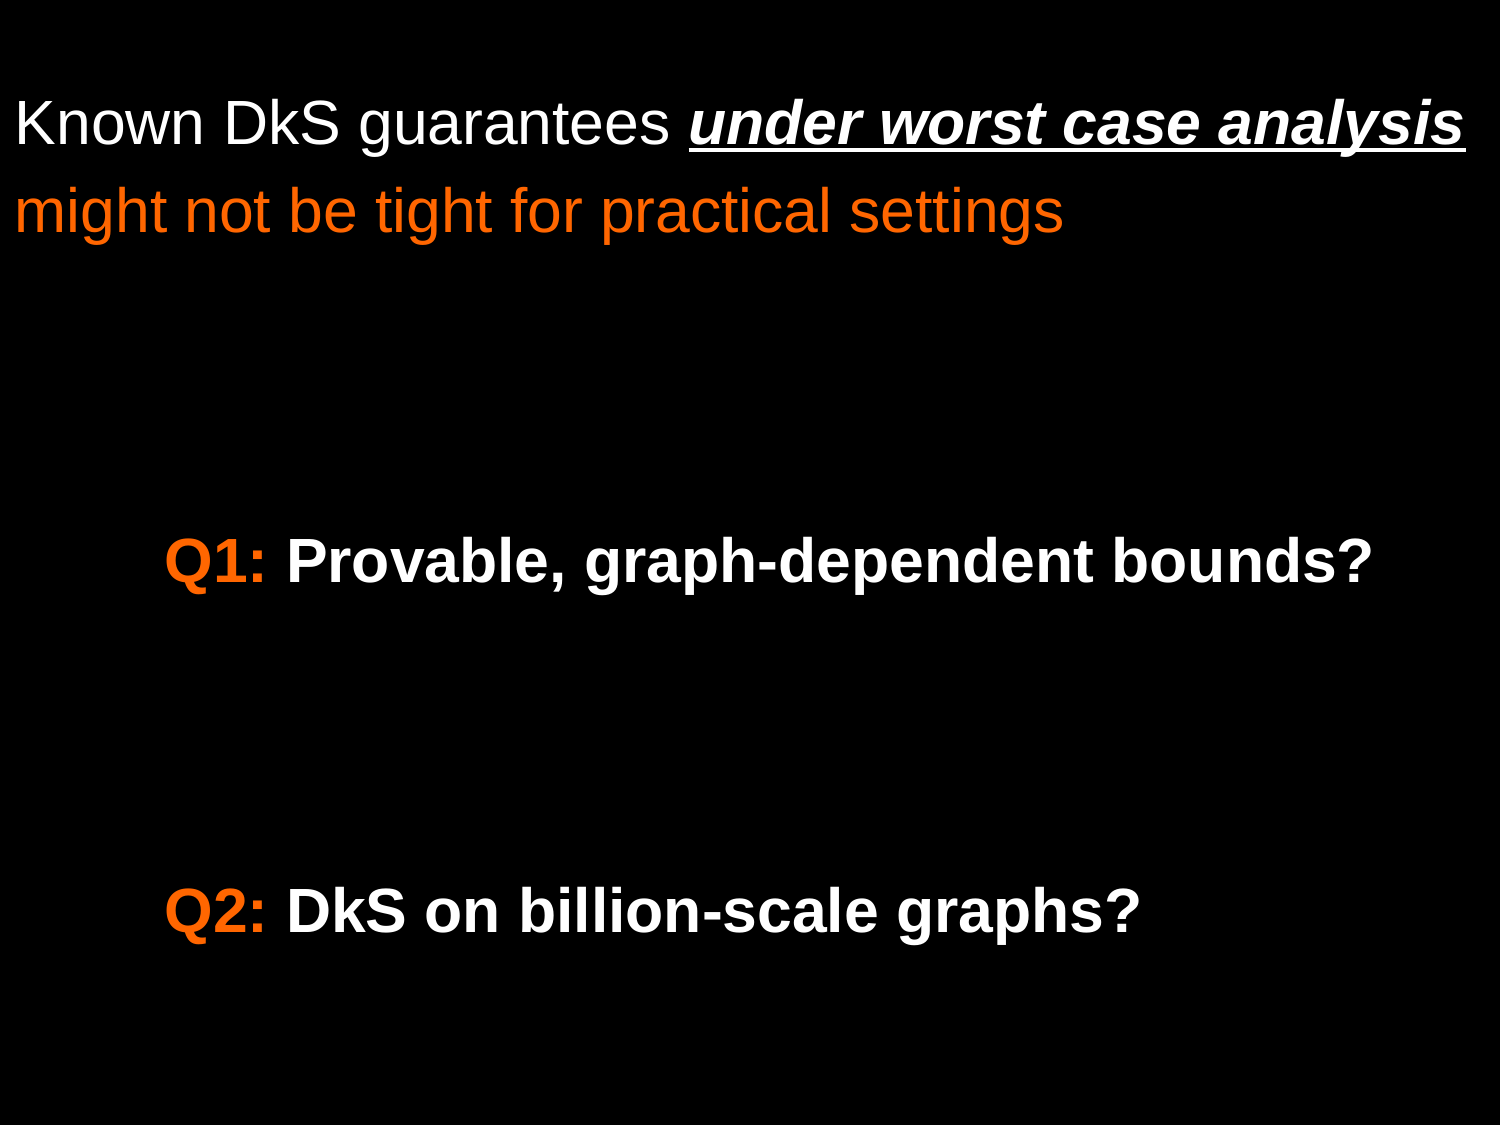

Known DkS guarantees under worst case analysis
might not be tight for practical settings

	Q1: Provable, graph-dependent bounds?

	Q2: DkS on billion-scale graphs?